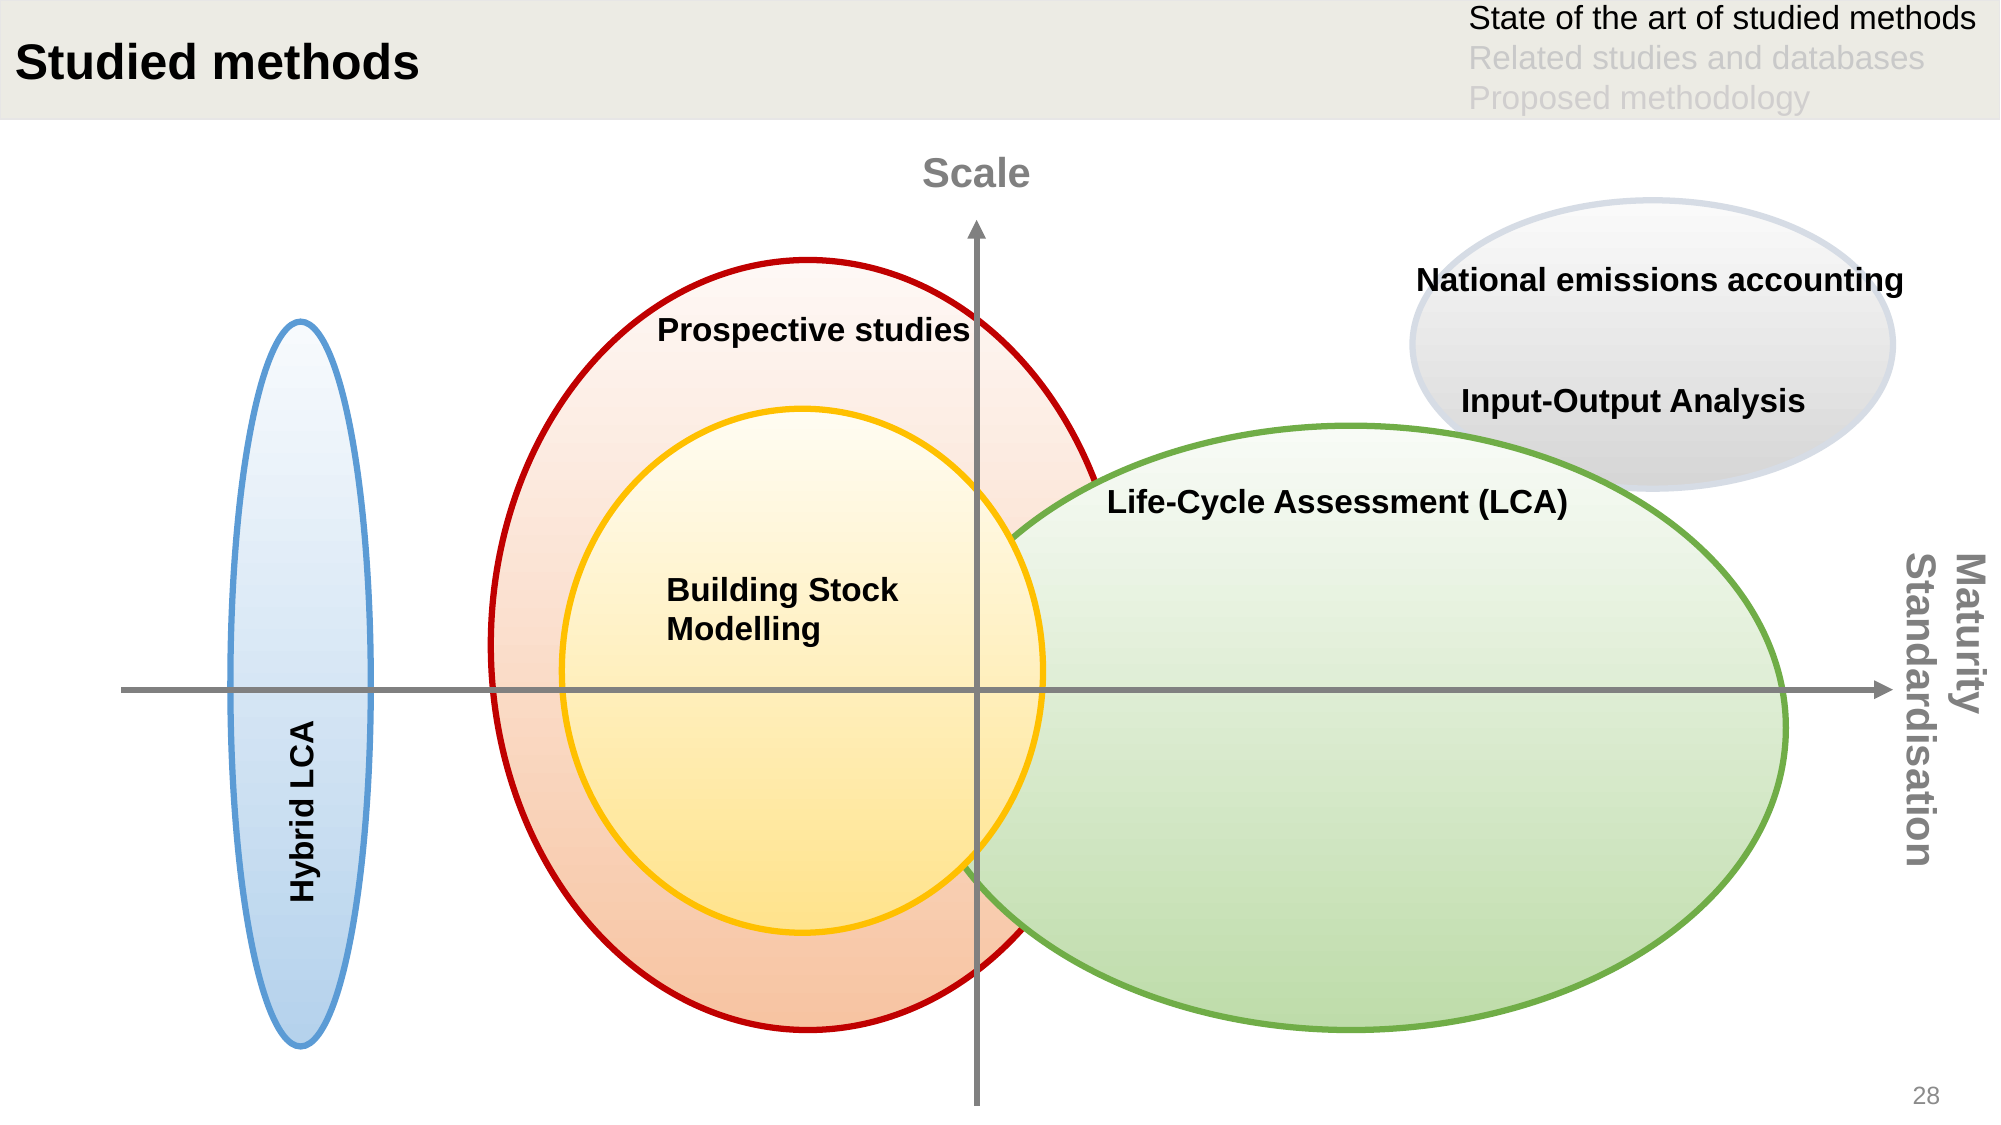

Studied methods
State of the art of studied methods
Related studies and databases
Proposed methodology
Scale

National emissions accounting

Prospective studies

Input-Output Analysis

Life-Cycle Assessment (LCA)
Building Stock
Modelling
Maturity
Standardisation
Hybrid LCA
28